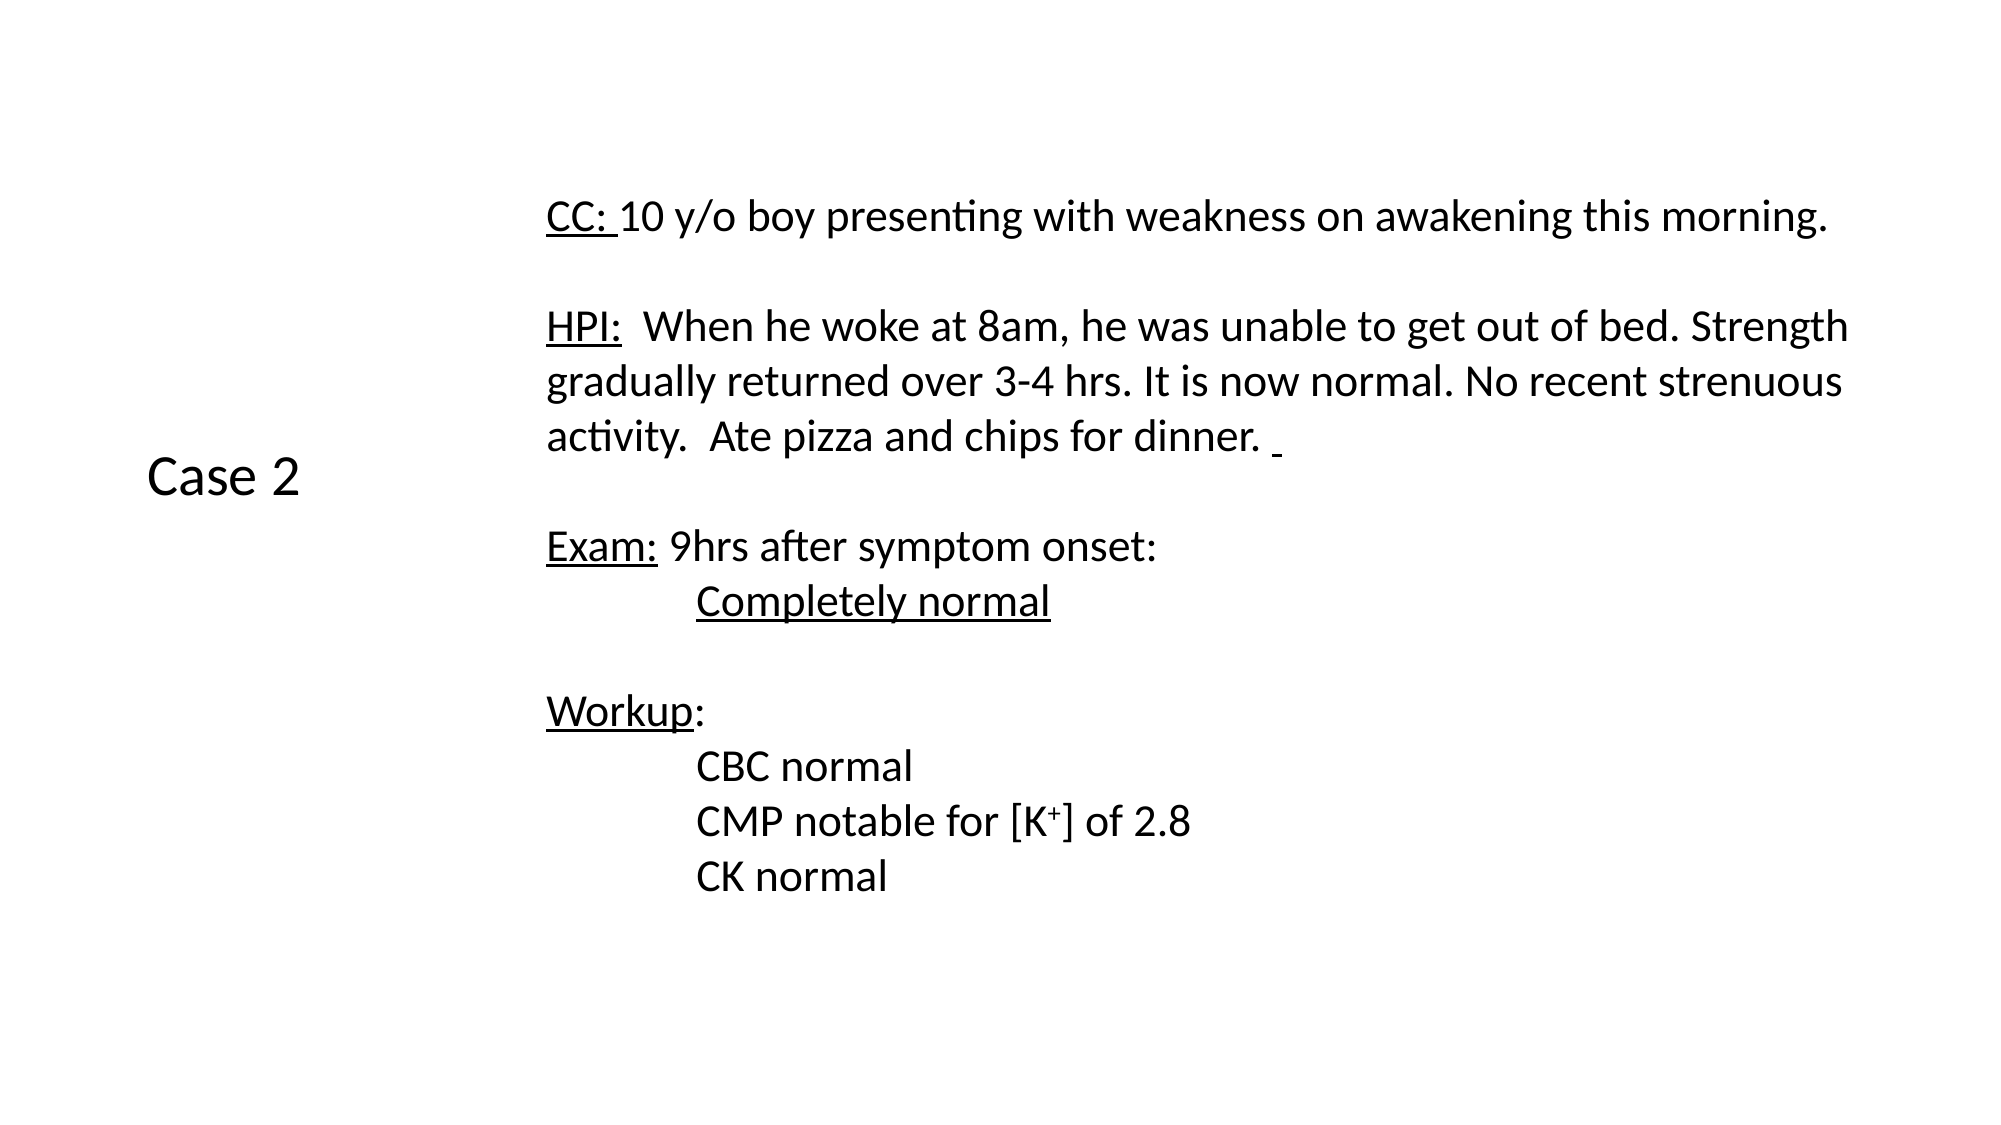

CC: 10 y/o boy presenting with weakness on awakening this morning.

HPI:  When he woke at 8am, he was unable to get out of bed. Strength gradually returned over 3-4 hrs. It is now normal. No recent strenuous activity.  Ate pizza and chips for dinner.

Exam: 9hrs after symptom onset:
	Completely normal

Workup:
	CBC normal
	CMP notable for [K+] of 2.8
	CK normal
# Case 2